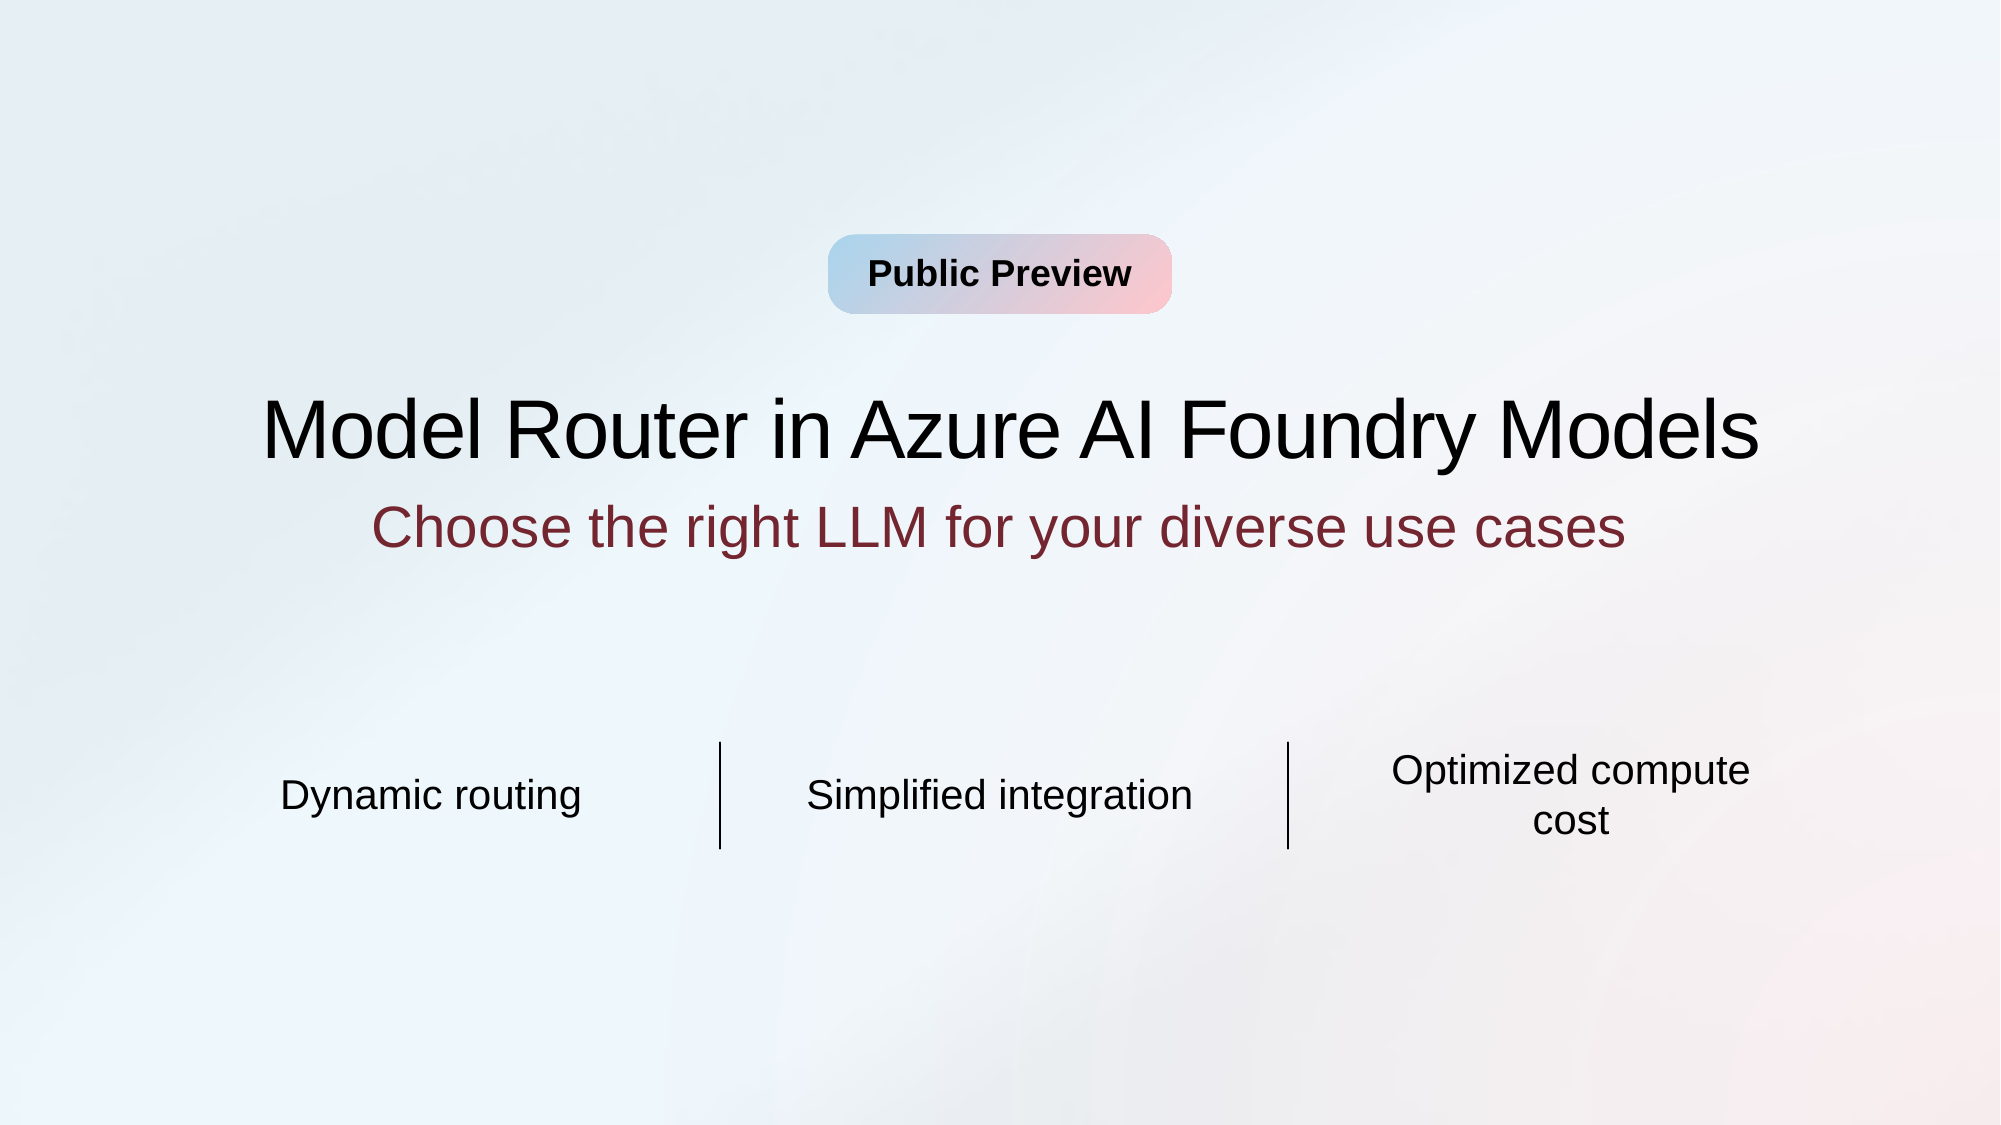

Public Preview
# Model Router in Azure AI Foundry Models
Choose the right LLM for your diverse use cases
Dynamic routing
Simplified integration
Optimized compute cost